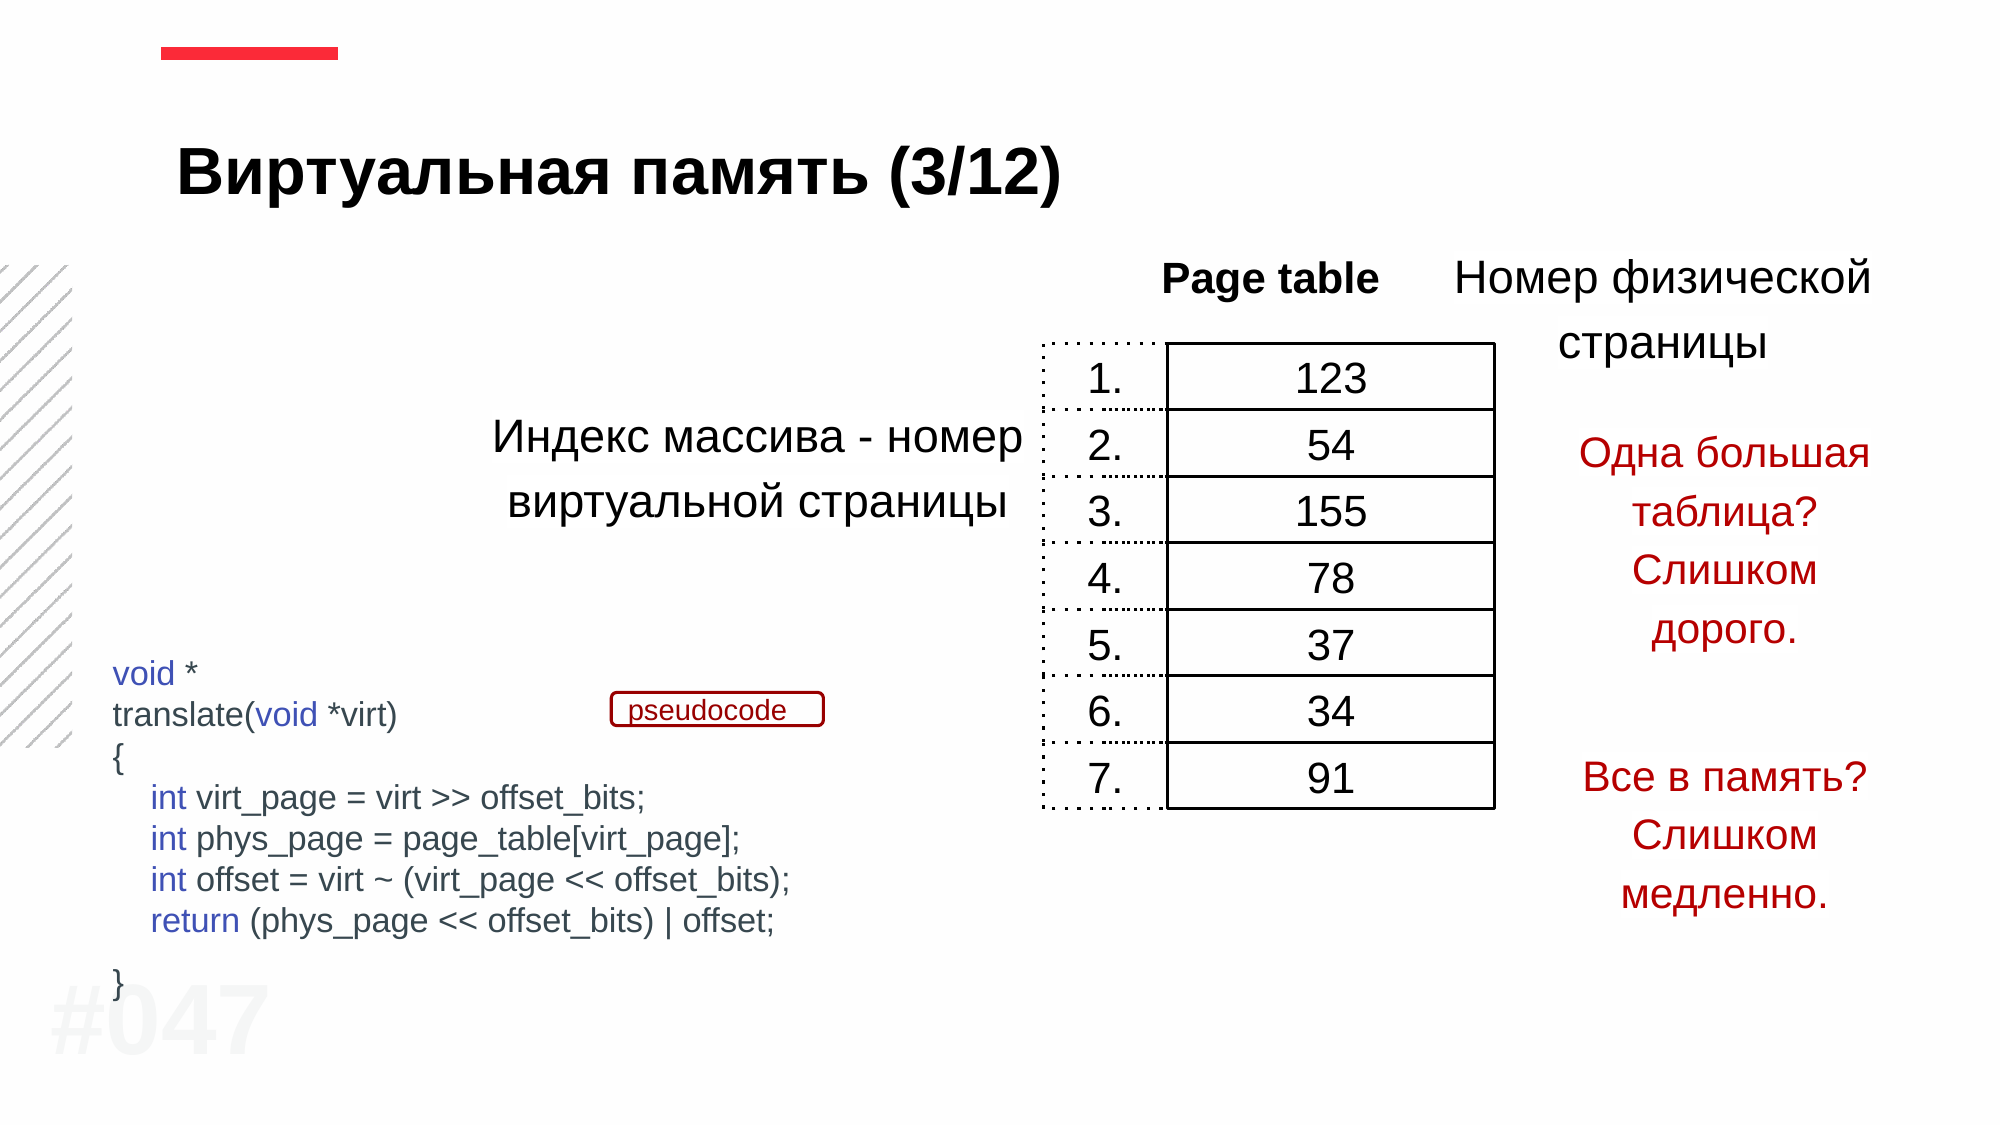

Виртуальная память (3/12)
Номер физической страницы

Page table
1.
123
Индекс массива - номер виртуальной страницы
Одна большая таблица? Слишком дорого.
2.
54
3.
155
4.
78
5.
37
void *
translate(void *virt)
{
    int virt_page = virt >> offset_bits;
    int phys_page = page_table[virt_page];
    int offset = virt ~ (virt_page << offset_bits);
    return (phys_page << offset_bits) | offset;
}

6.
34
pseudocode
Все в память? Слишком медленно.
7.
91
#047